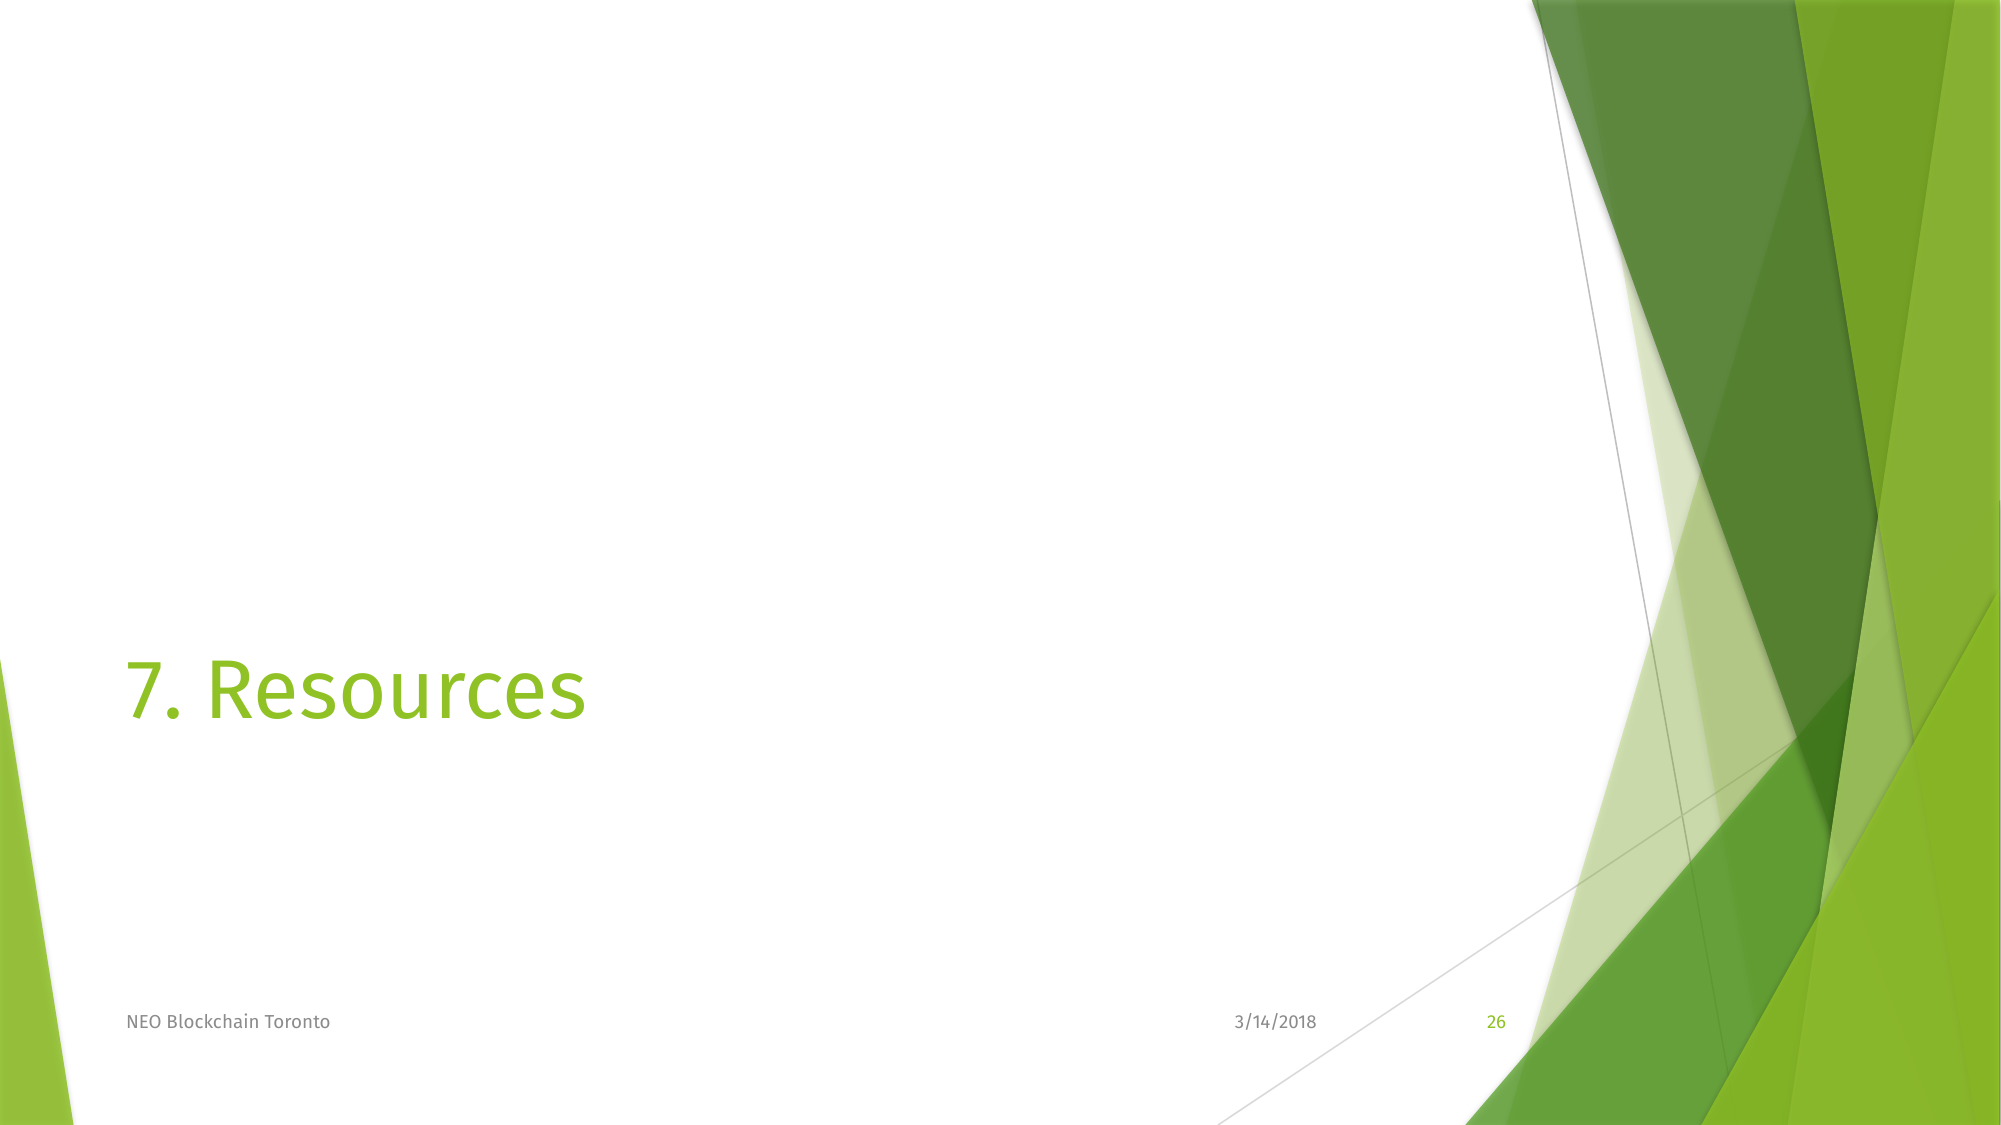

# 7. Resources

NEO Blockchain Toronto
3/14/2018
26